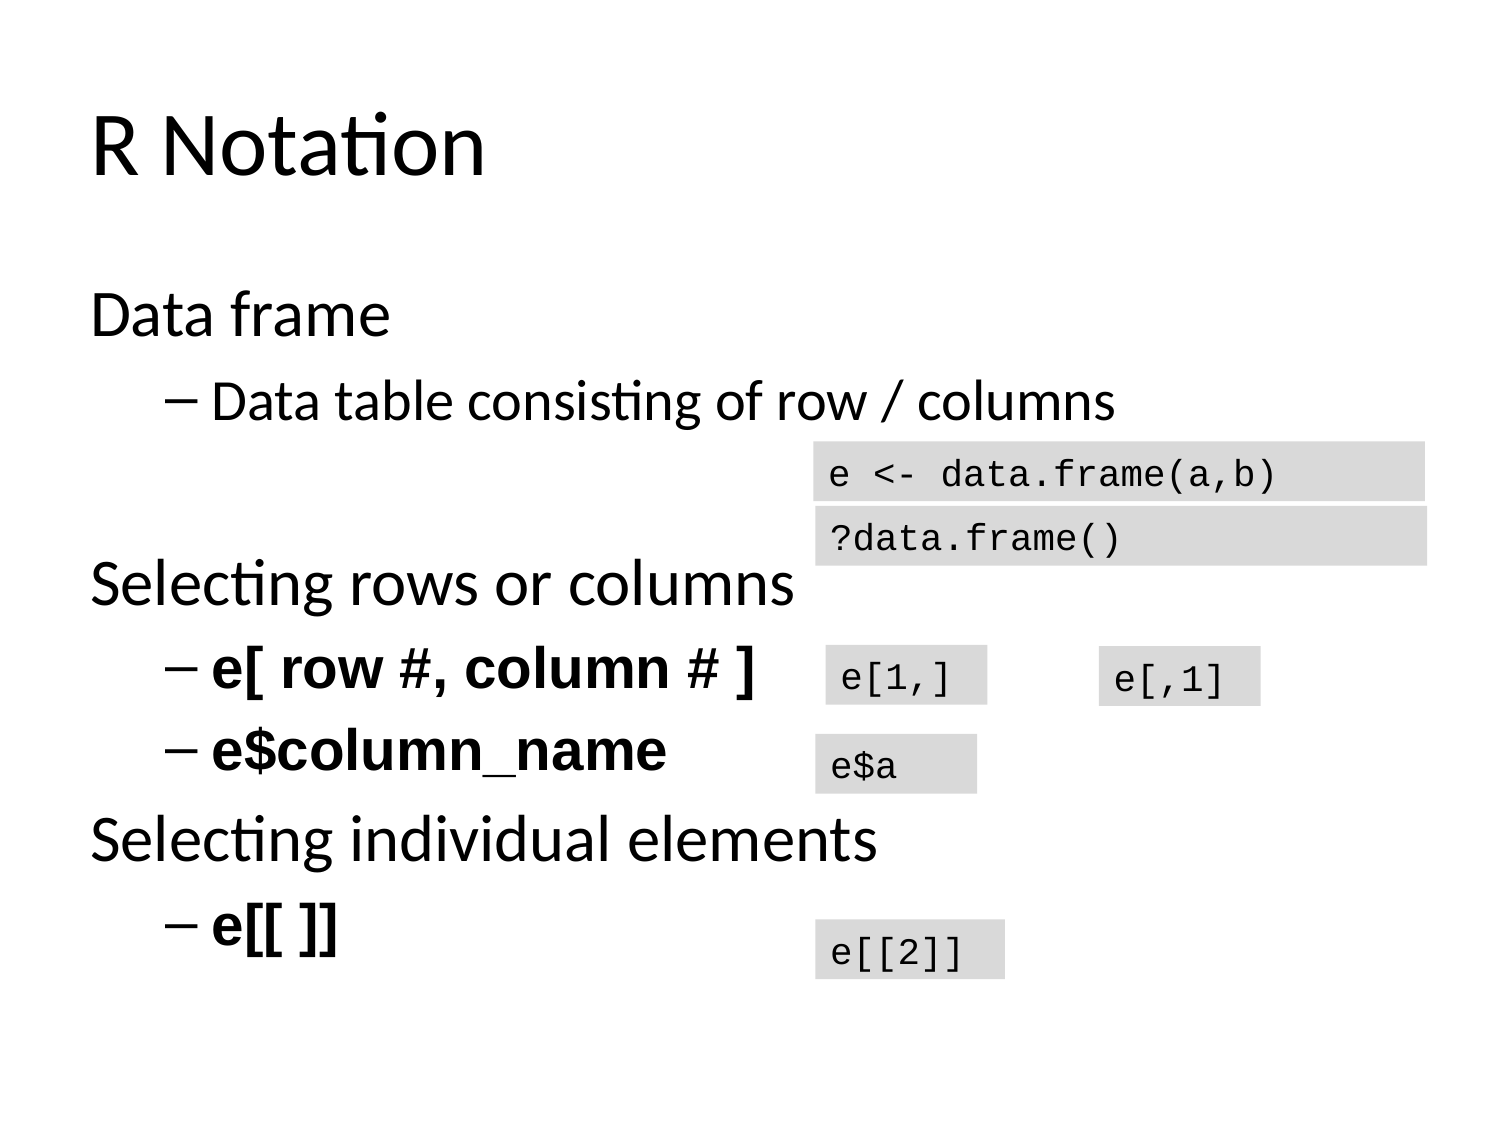

# R Notation
Data frame
Data table consisting of row / columns

Selecting rows or columns
e[ row #, column # ]			  vs
e$column_name
Selecting individual elements
e[[ ]]

e <- data.frame(a,b)
?data.frame()
e[1,]
e[,1]
e$a
e[[2]]